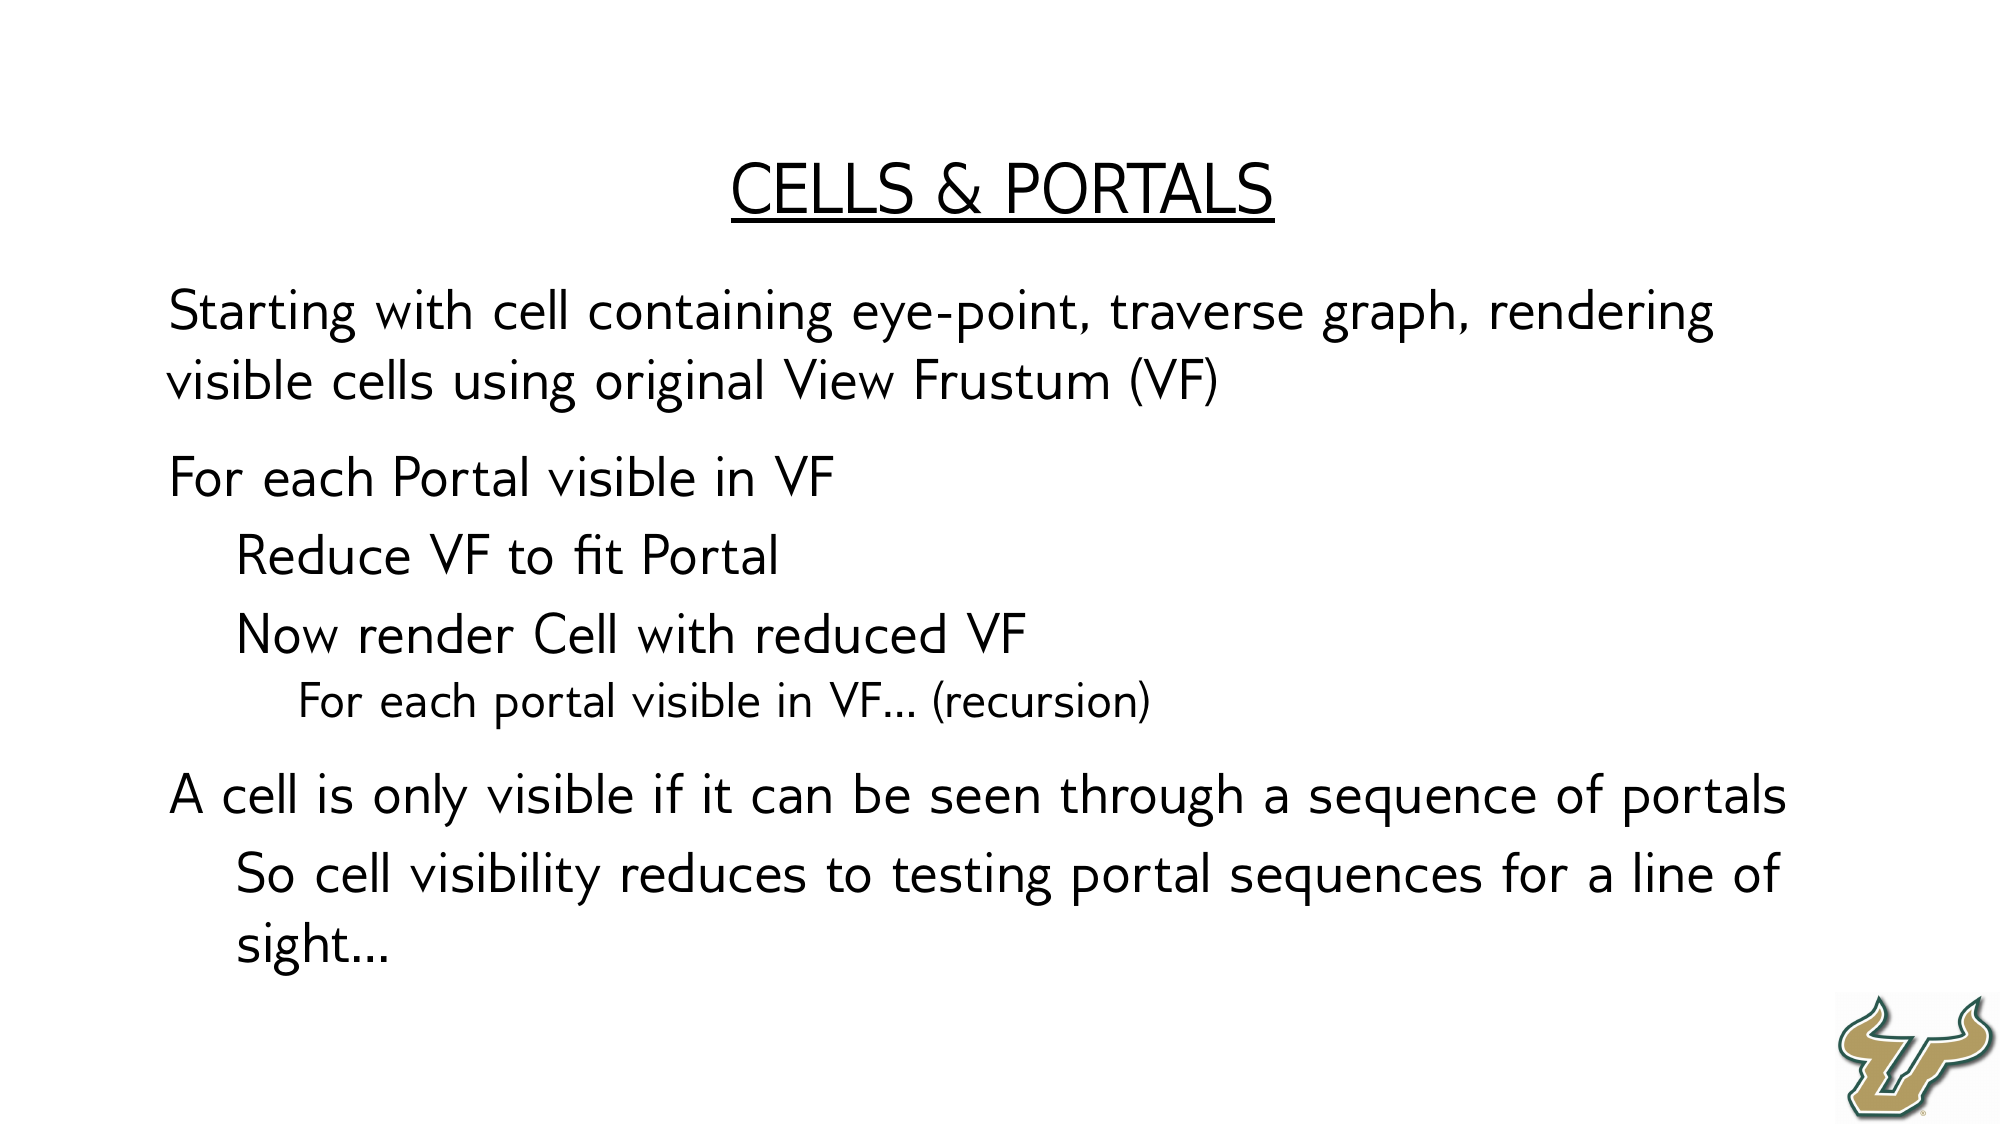

Cells & Portals
Starting with cell containing eye-point, traverse graph, rendering visible cells using original View Frustum (VF)
For each Portal visible in VF
Reduce VF to fit Portal
Now render Cell with reduced VF
For each portal visible in VF… (recursion)
A cell is only visible if it can be seen through a sequence of portals
So cell visibility reduces to testing portal sequences for a line of sight…